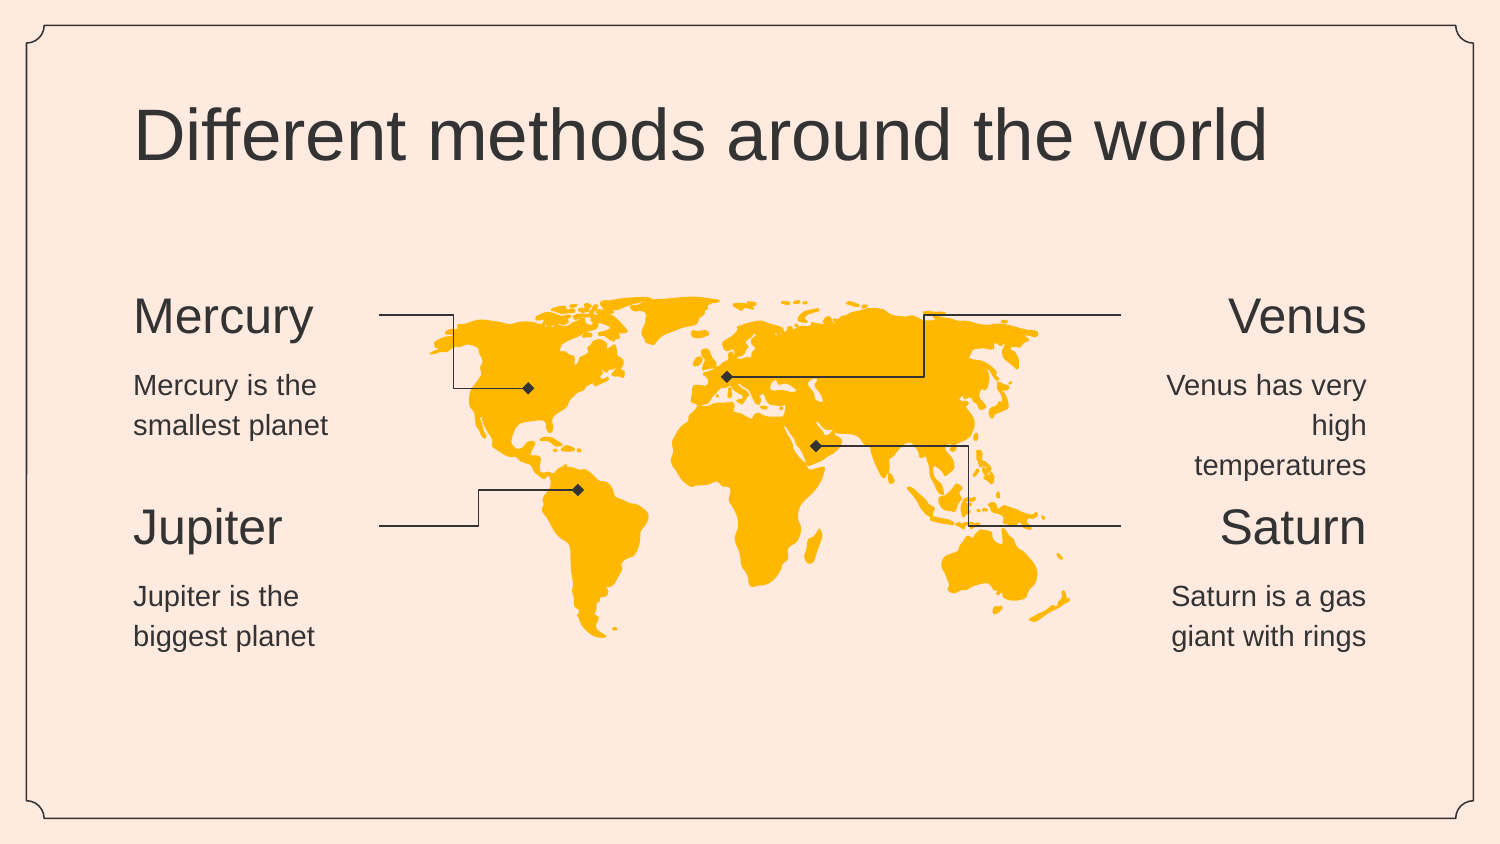

# Different methods around the world
Mercury
Venus

Mercury is the smallest planet
Venus has very high temperatures
Jupiter
Saturn
Jupiter is the biggest planet
Saturn is a gas giant with rings